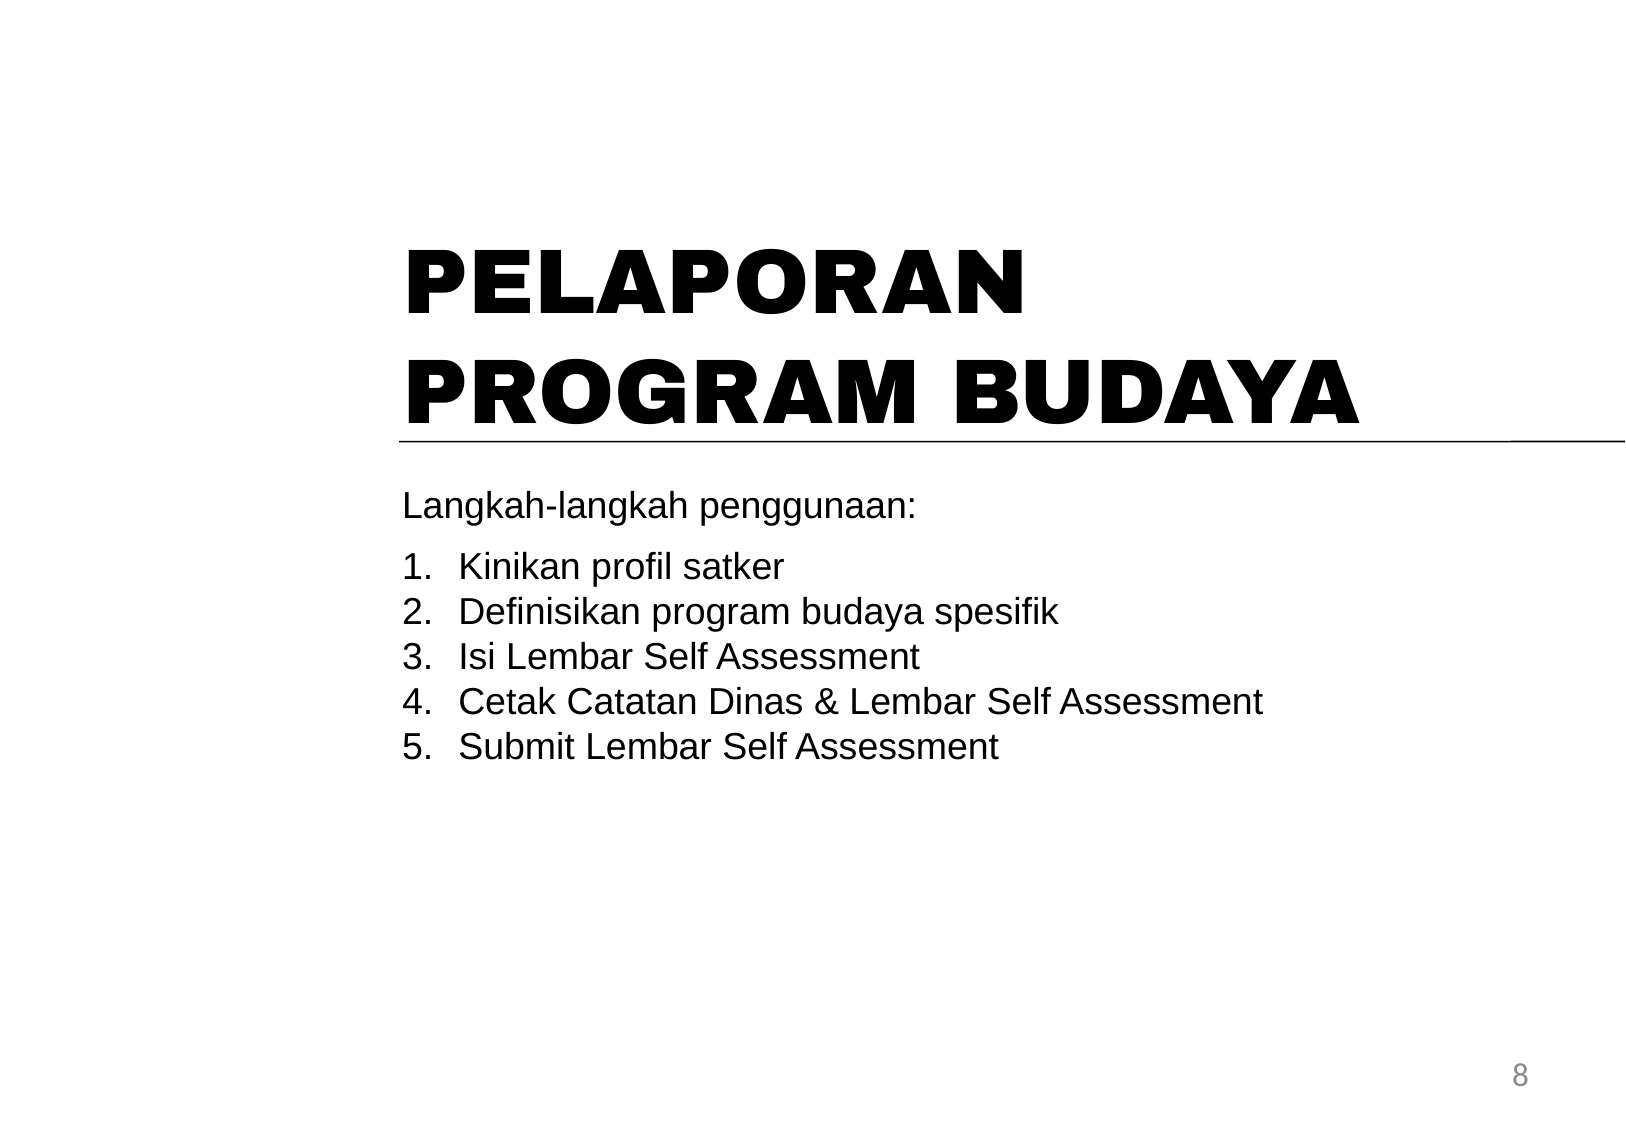

PELAPORAN PROGRAM BUDAYA
Langkah-langkah penggunaan:
Kinikan profil satker
Definisikan program budaya spesifik
Isi Lembar Self Assessment
Cetak Catatan Dinas & Lembar Self Assessment
Submit Lembar Self Assessment

8